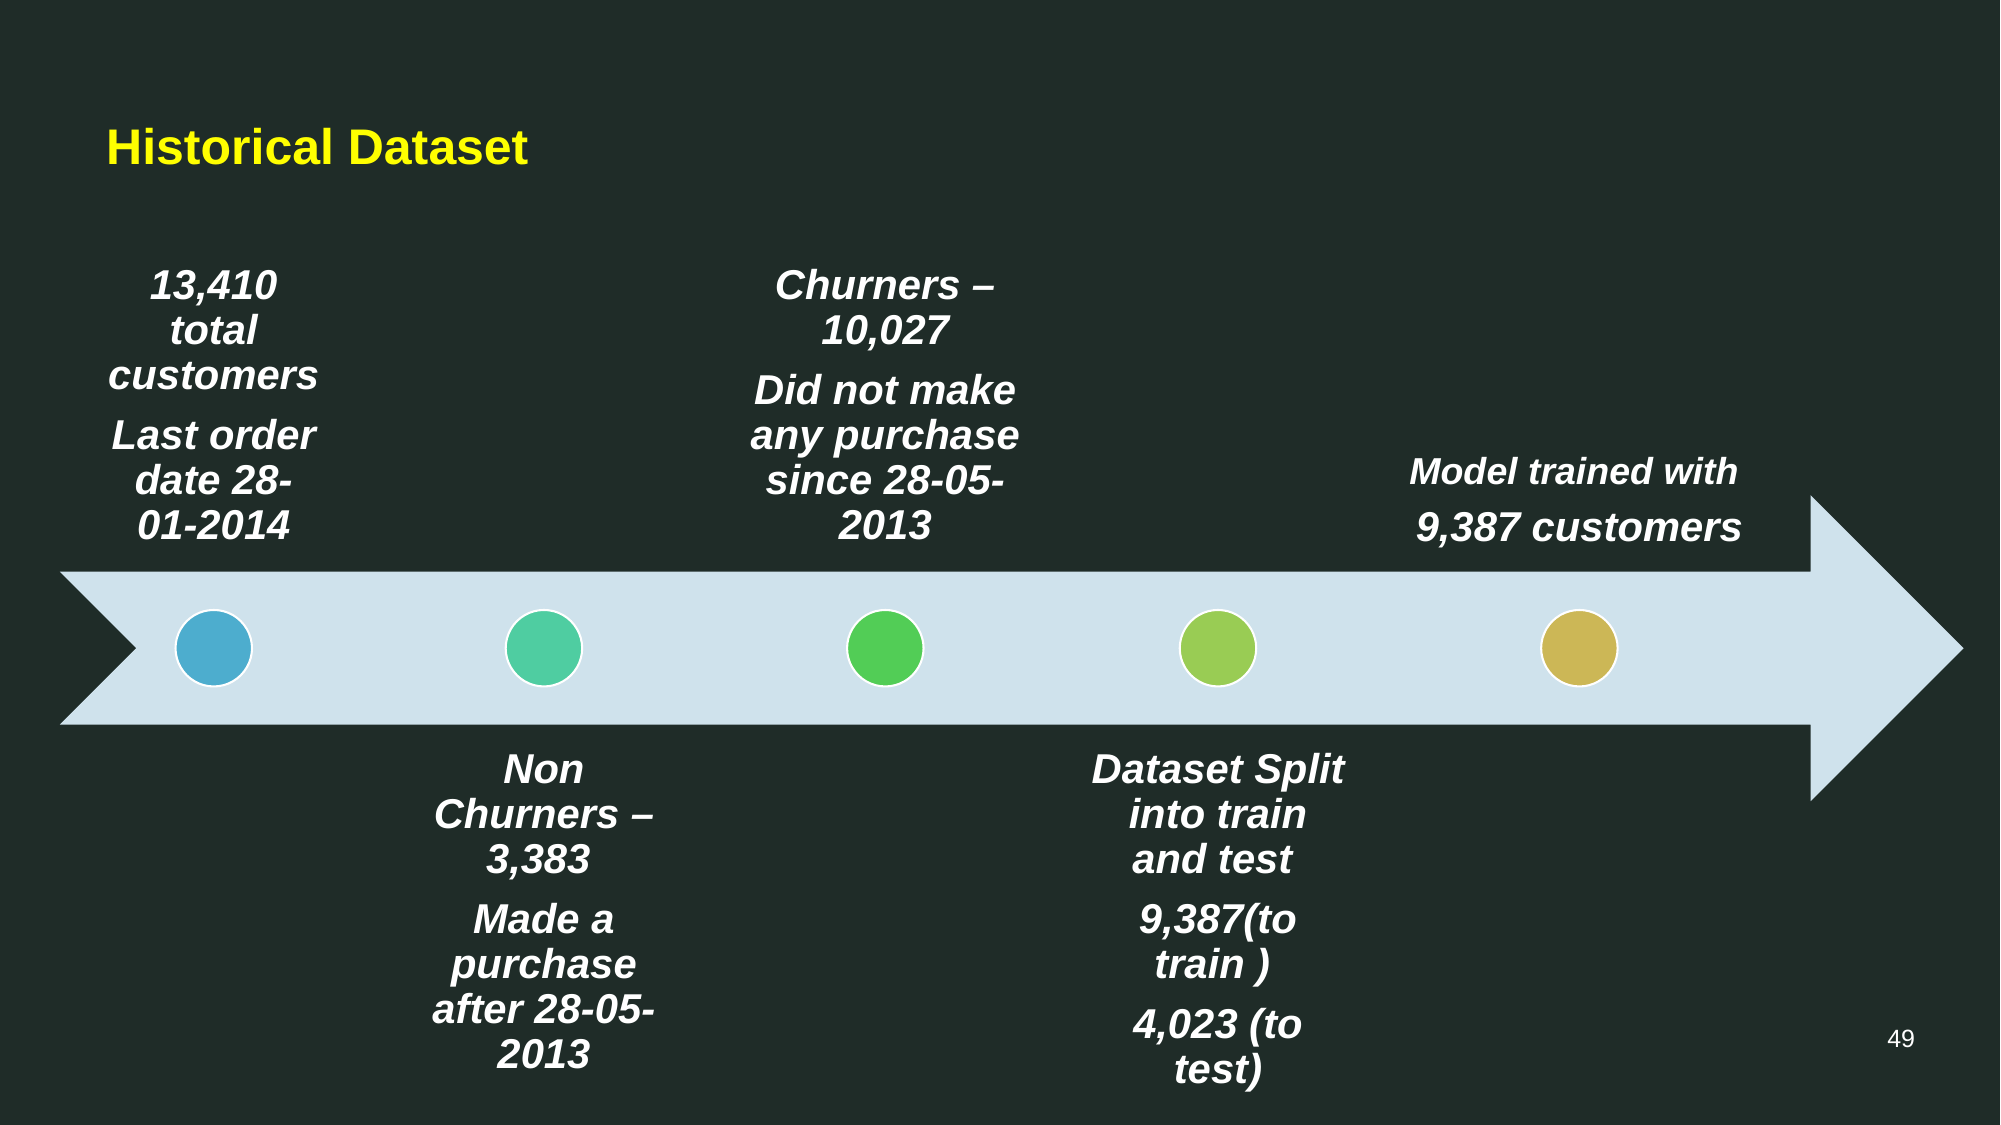

Historical Dataset
13,410 total customers
Last order date 28-01-2014
Non Churners – 3,383
Made a purchase after 28-05-2013
Churners – 10,027
Did not make any purchase since 28-05-2013
Dataset Split into train and test
9,387(to train )
4,023 (to test)
Model trained with
9,387 customers
49